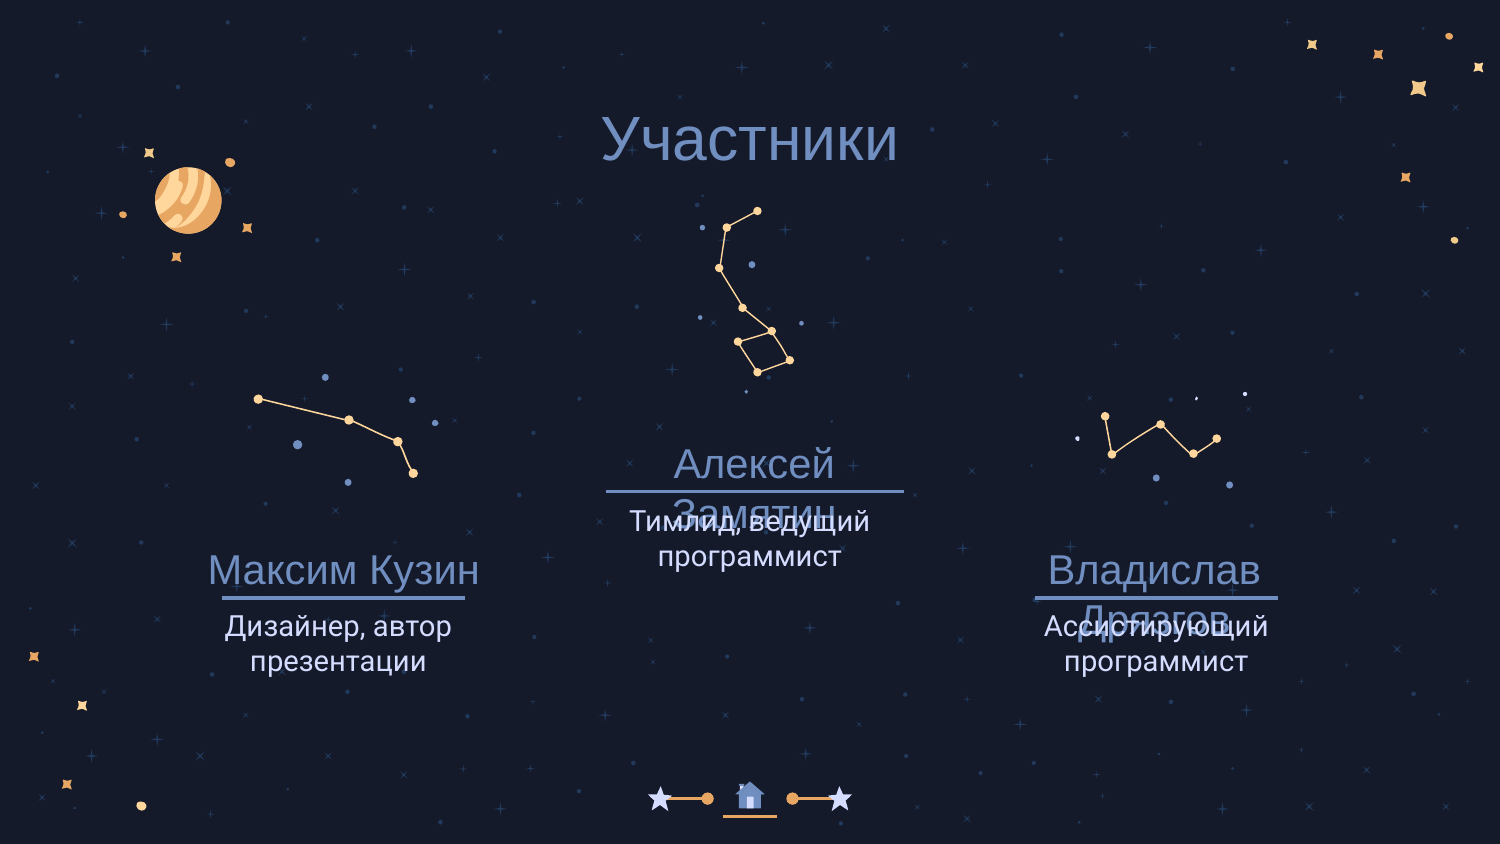

# Участники

Алексей Замятин
Тимлид, ведущий программист
Владислав Дрязгов
Максим Кузин
Дизайнер, автор презентации
Ассистирующий программист